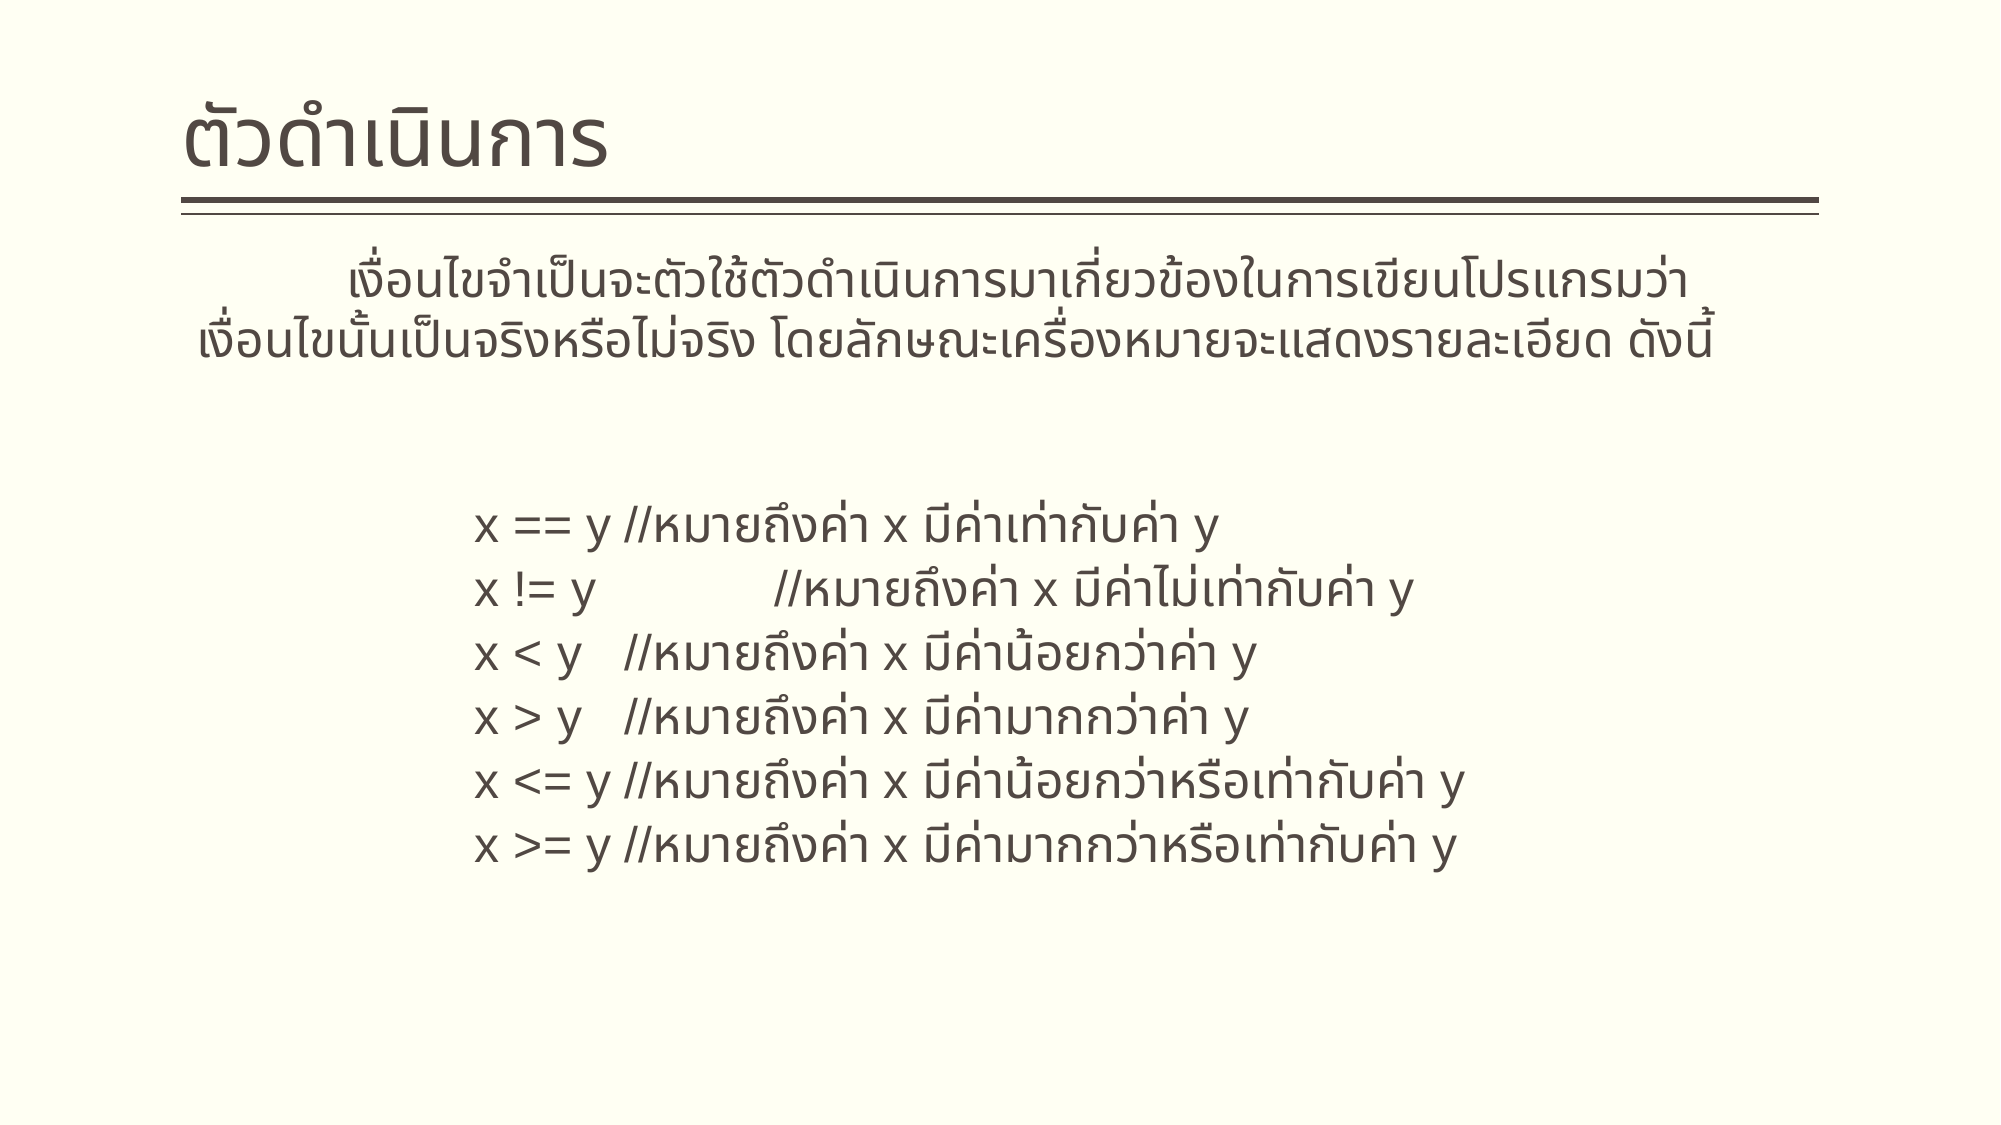

# ตัวดำเนินการ
	เงื่อนไขจำเป็นจะตัวใช้ตัวดำเนินการมาเกี่ยวข้องในการเขียนโปรแกรมว่าเงื่อนไขนั้นเป็นจริงหรือไม่จริง โดยลักษณะเครื่องหมายจะแสดงรายละเอียด ดังนี้
x == y	//หมายถึงค่า x มีค่าเท่ากับค่า y
x != y   	//หมายถึงค่า x มีค่าไม่เท่ากับค่า y
x < y	//หมายถึงค่า x มีค่าน้อยกว่าค่า y
x > y	//หมายถึงค่า x มีค่ามากกว่าค่า y
x <= y	//หมายถึงค่า x มีค่าน้อยกว่าหรือเท่ากับค่า y
x >= y	//หมายถึงค่า x มีค่ามากกว่าหรือเท่ากับค่า y